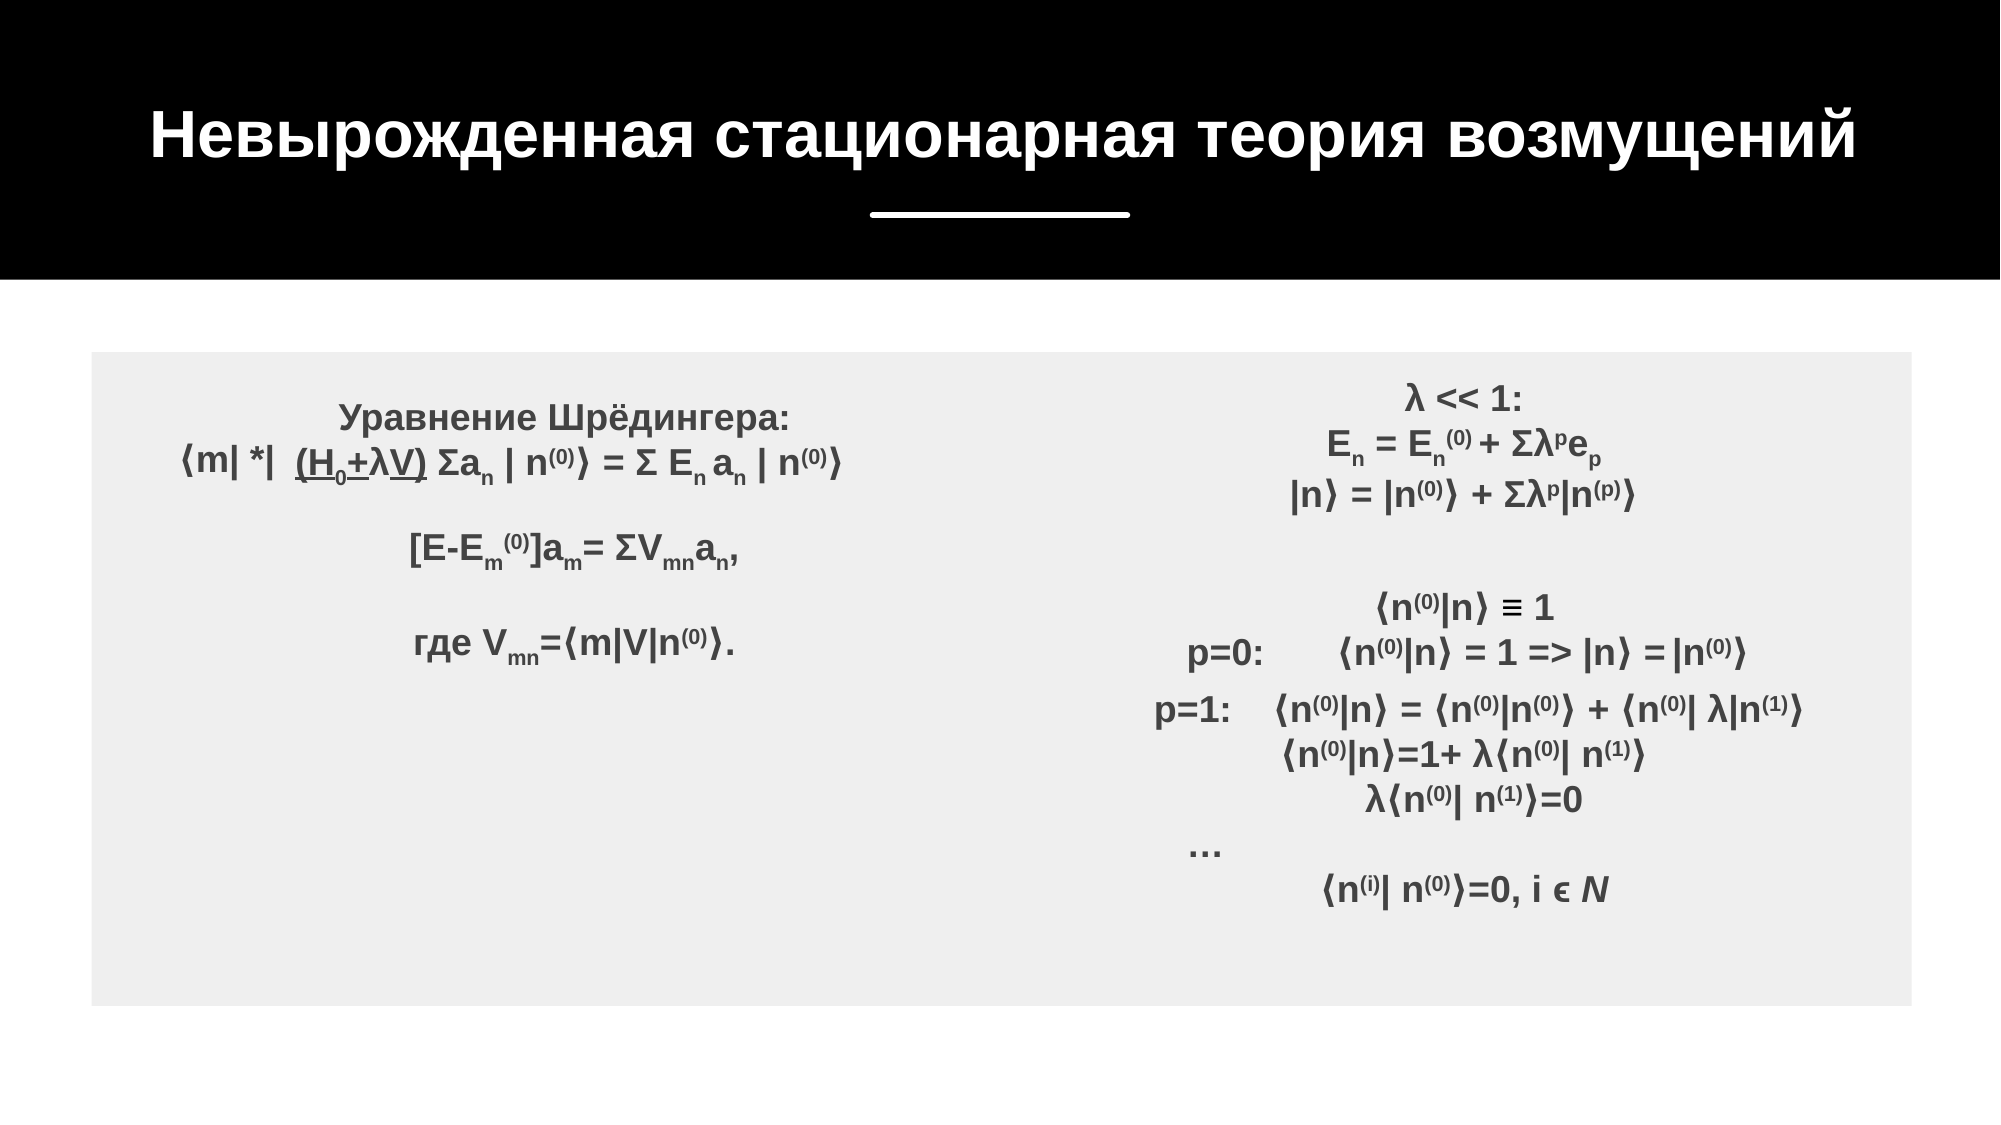

Невырожденная стационарная теория возмущений

λ << 1:
En = En(0) + Σλpep
|n⟩ = |n(0)⟩ + Σλp|n(p)⟩
⟨n(0)|n⟩ ≡ 1
	p=0:	⟨n(0)|n⟩ = 1 => |n⟩ = |n(0)⟩
   p=1:	⟨n(0)|n⟩ = ⟨n(0)|n(0)⟩ + ⟨n(0)| λ|n(1)⟩
⟨n(0)|n⟩=1+ λ⟨n(0)| n(1)⟩
	                 λ⟨n(0)| n(1)⟩=0
	…
⟨n(i)| n(0)⟩=0, i ϵ N
Уравнение Шрёдингера:
 (H0+λV) Σan | n(0)⟩ = Σ En an | n(0)⟩
⟨m| *|
[E-Em(0)]am= ΣVmnan,
где Vmn=⟨m|V|n(0)⟩.